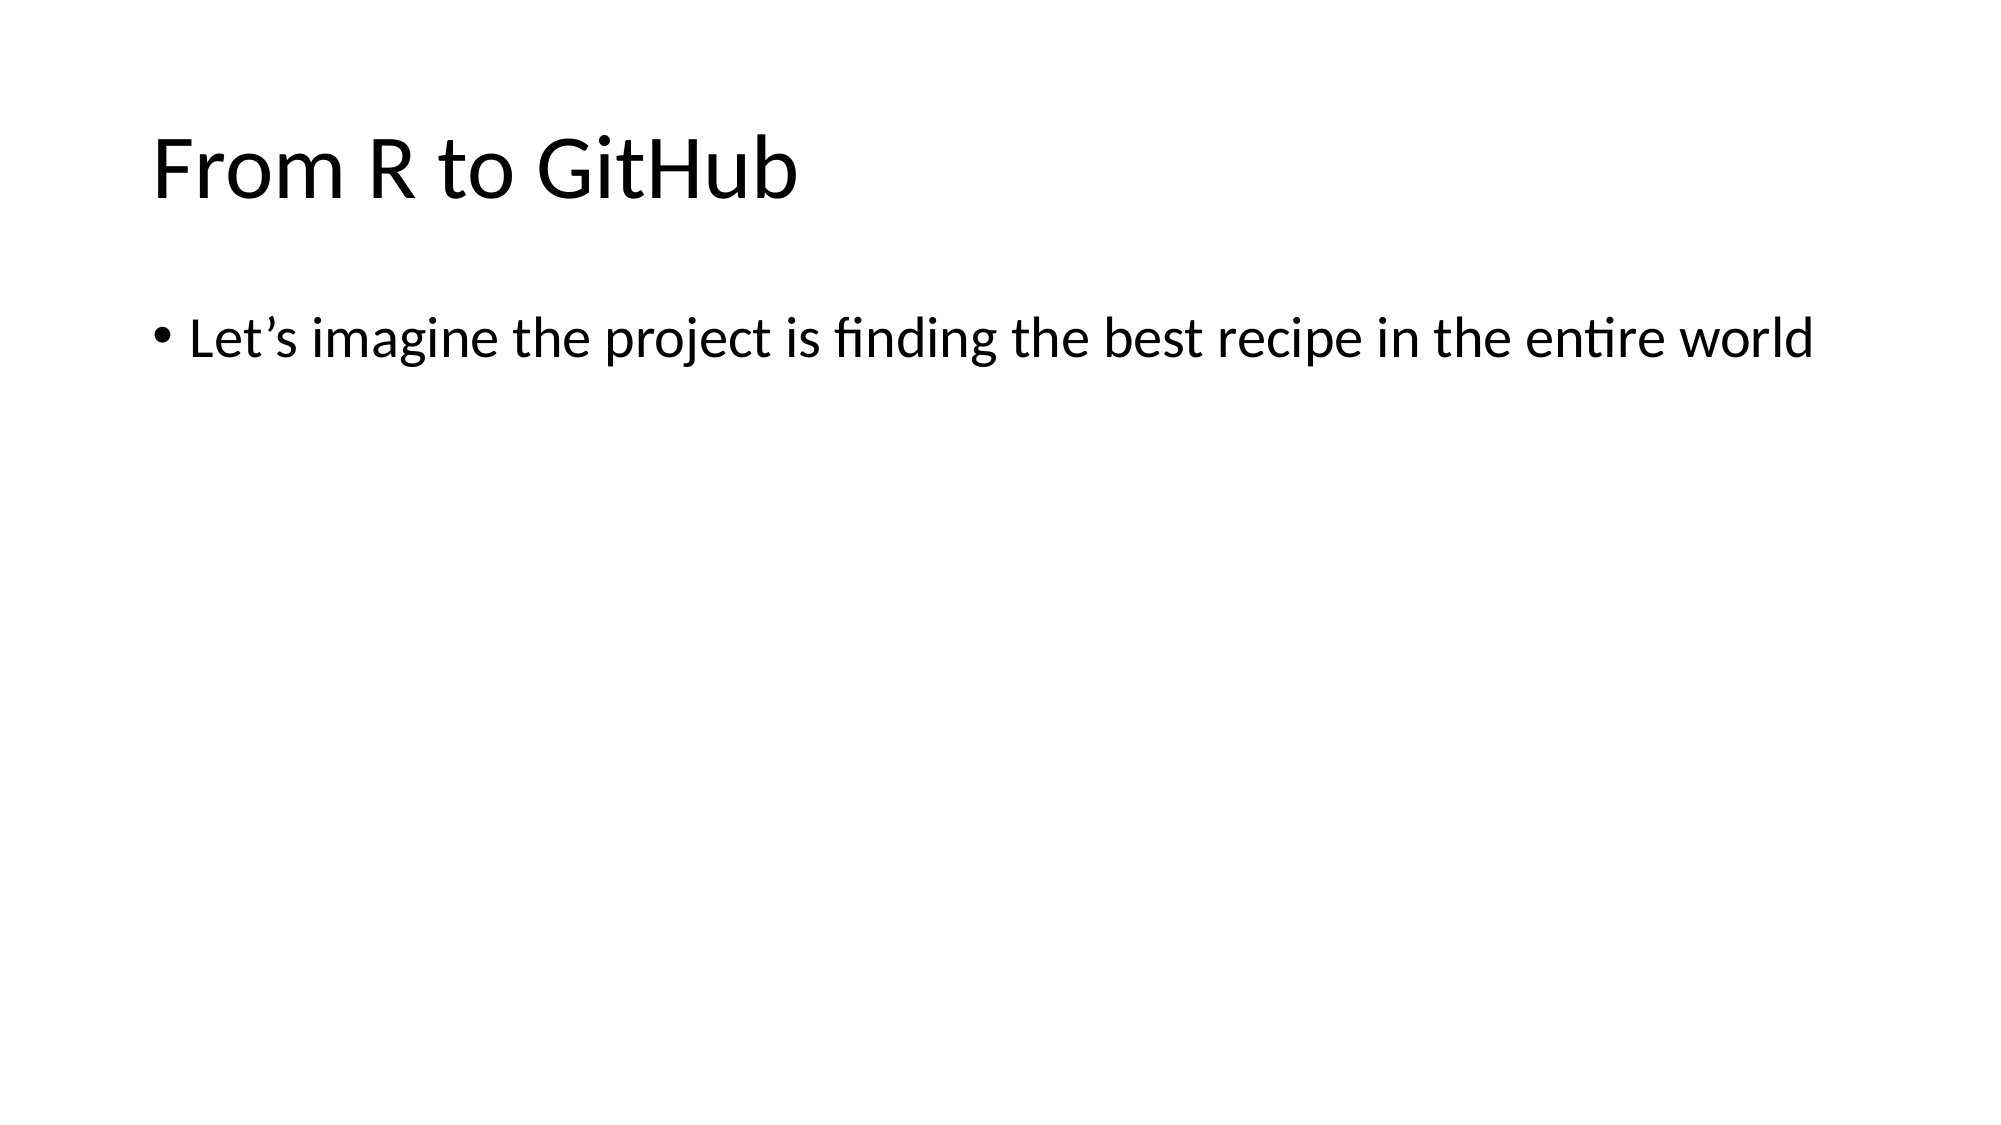

# From R to GitHub
Let’s imagine the project is finding the best recipe in the entire world